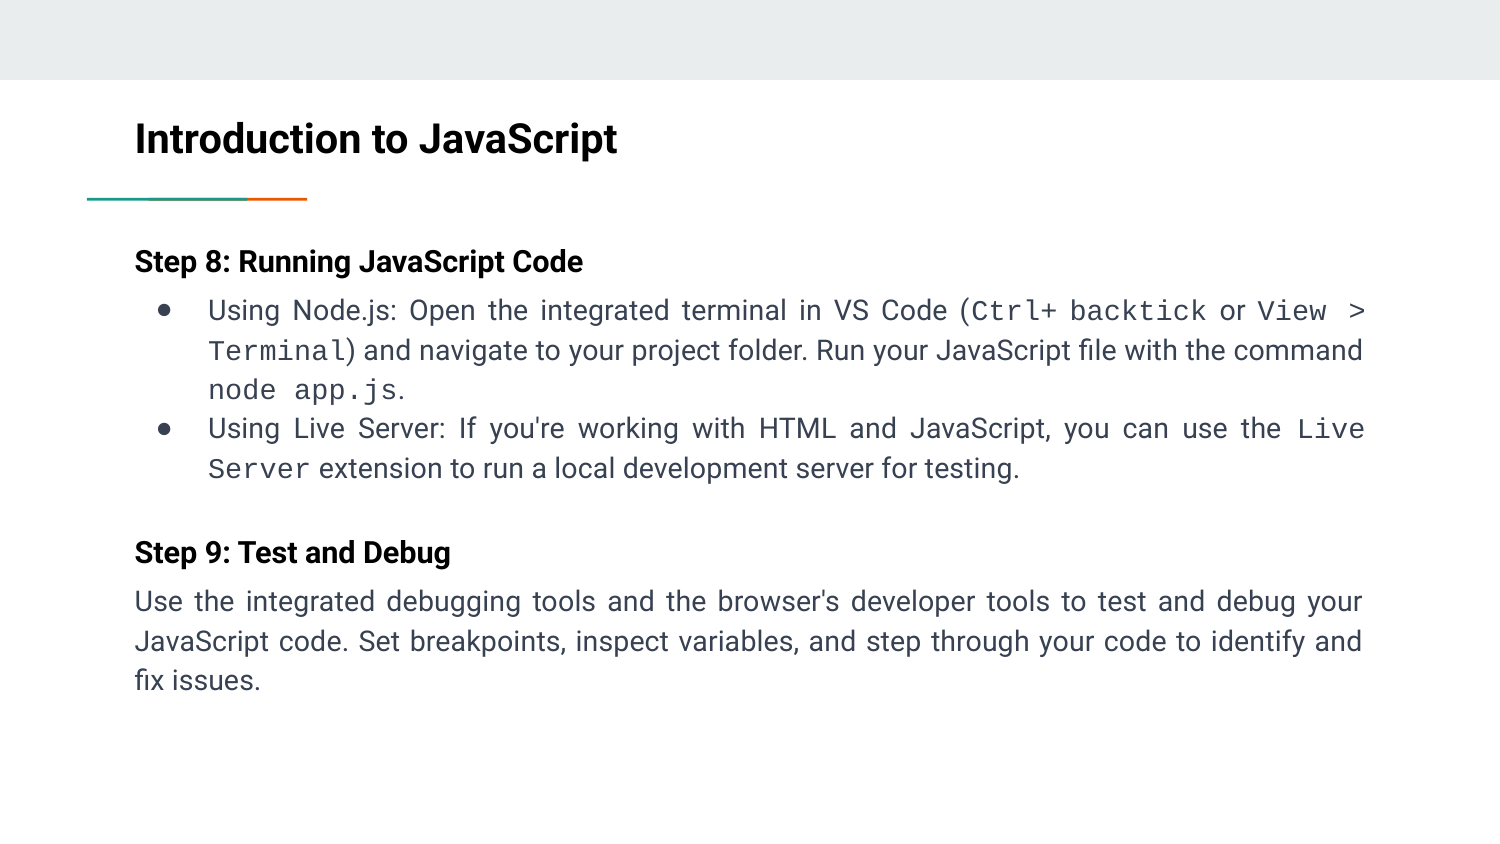

# Introduction to JavaScript
Step 8: Running JavaScript Code
Using Node.js: Open the integrated terminal in VS Code (Ctrl+ backtick or View > Terminal) and navigate to your project folder. Run your JavaScript file with the command node app.js.
Using Live Server: If you're working with HTML and JavaScript, you can use the Live Server extension to run a local development server for testing.
Step 9: Test and Debug
Use the integrated debugging tools and the browser's developer tools to test and debug your JavaScript code. Set breakpoints, inspect variables, and step through your code to identify and fix issues.